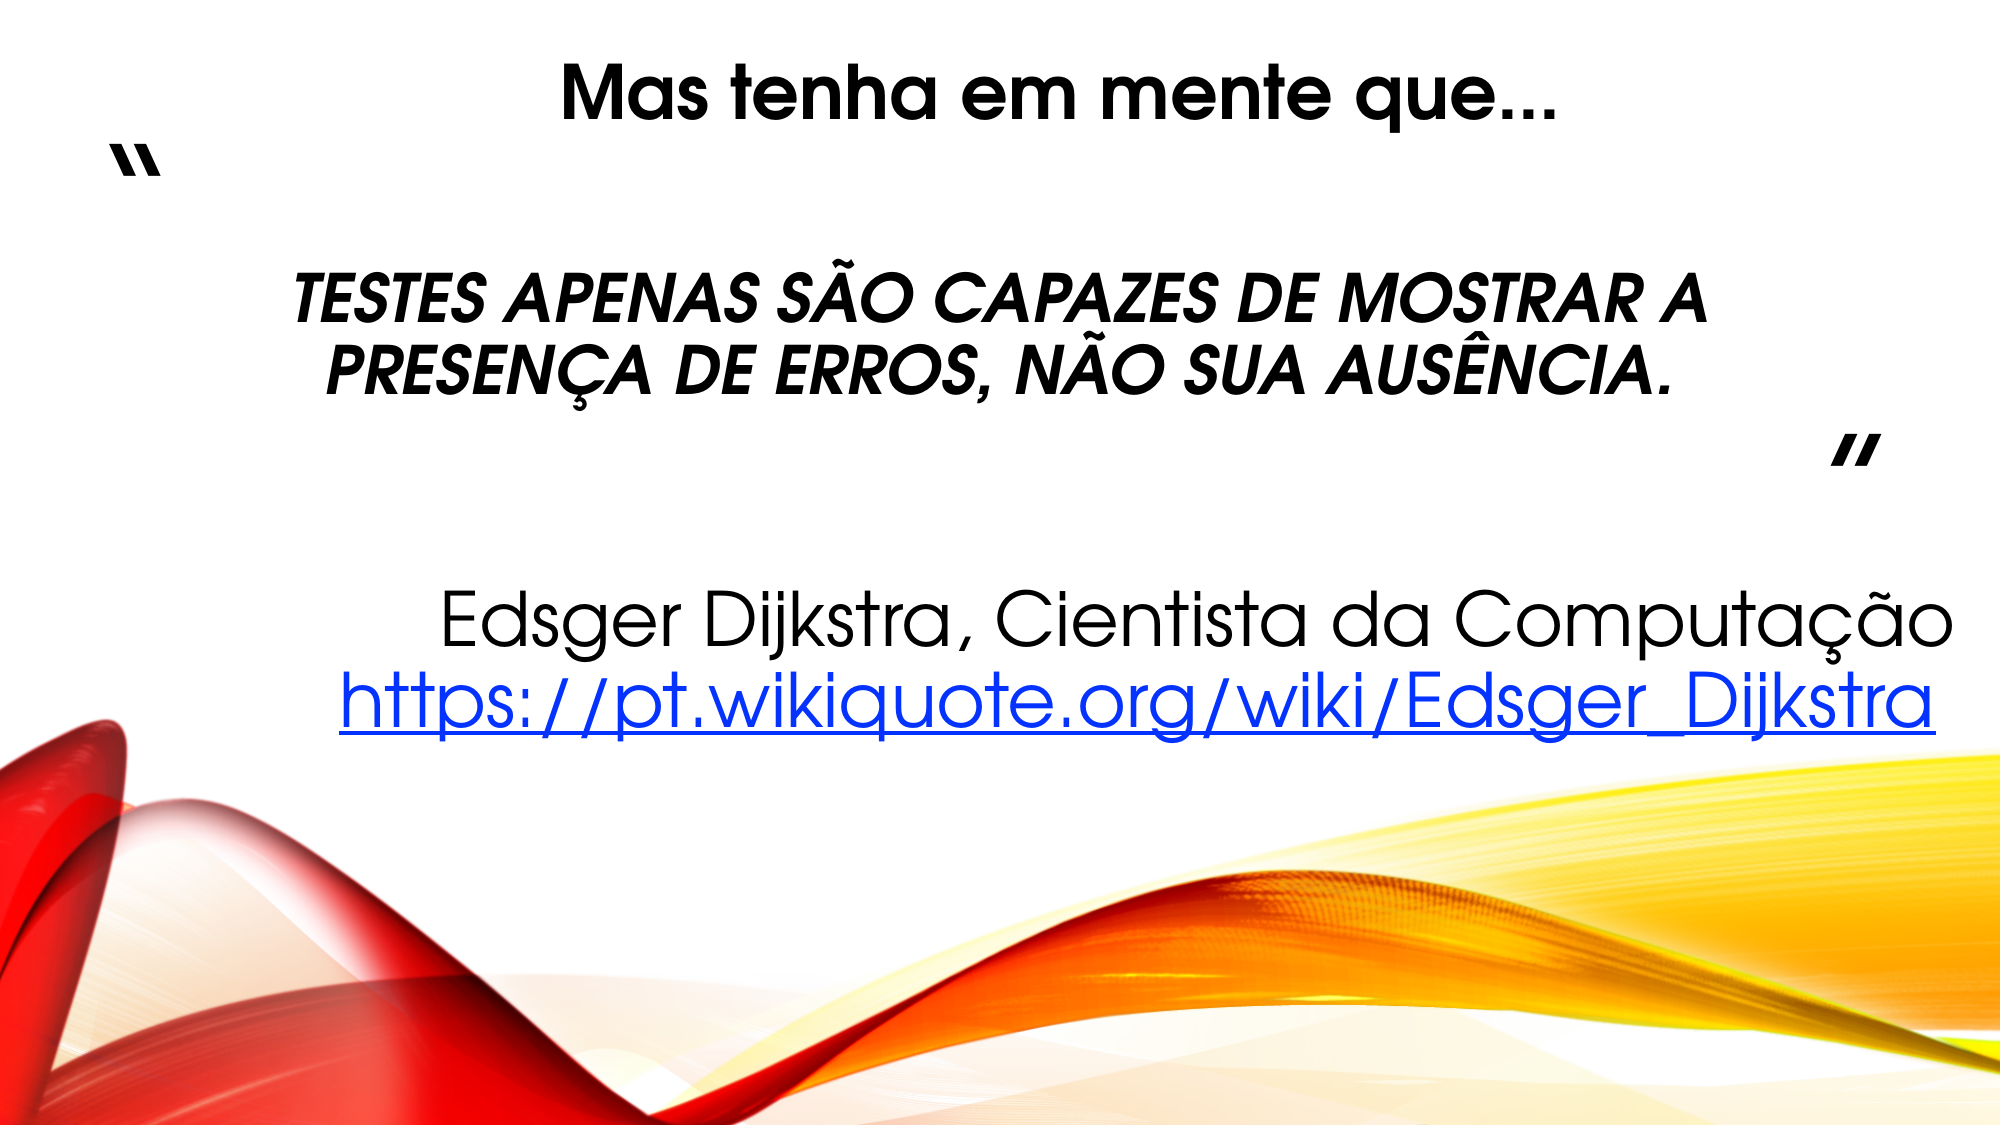

Mas tenha em mente que...
# Testes apenas são capazes de mostrar a presença de erros, não sua ausência.
Edsger Dijkstra, Cientista da Computação
https://pt.wikiquote.org/wiki/Edsger_Dijkstra